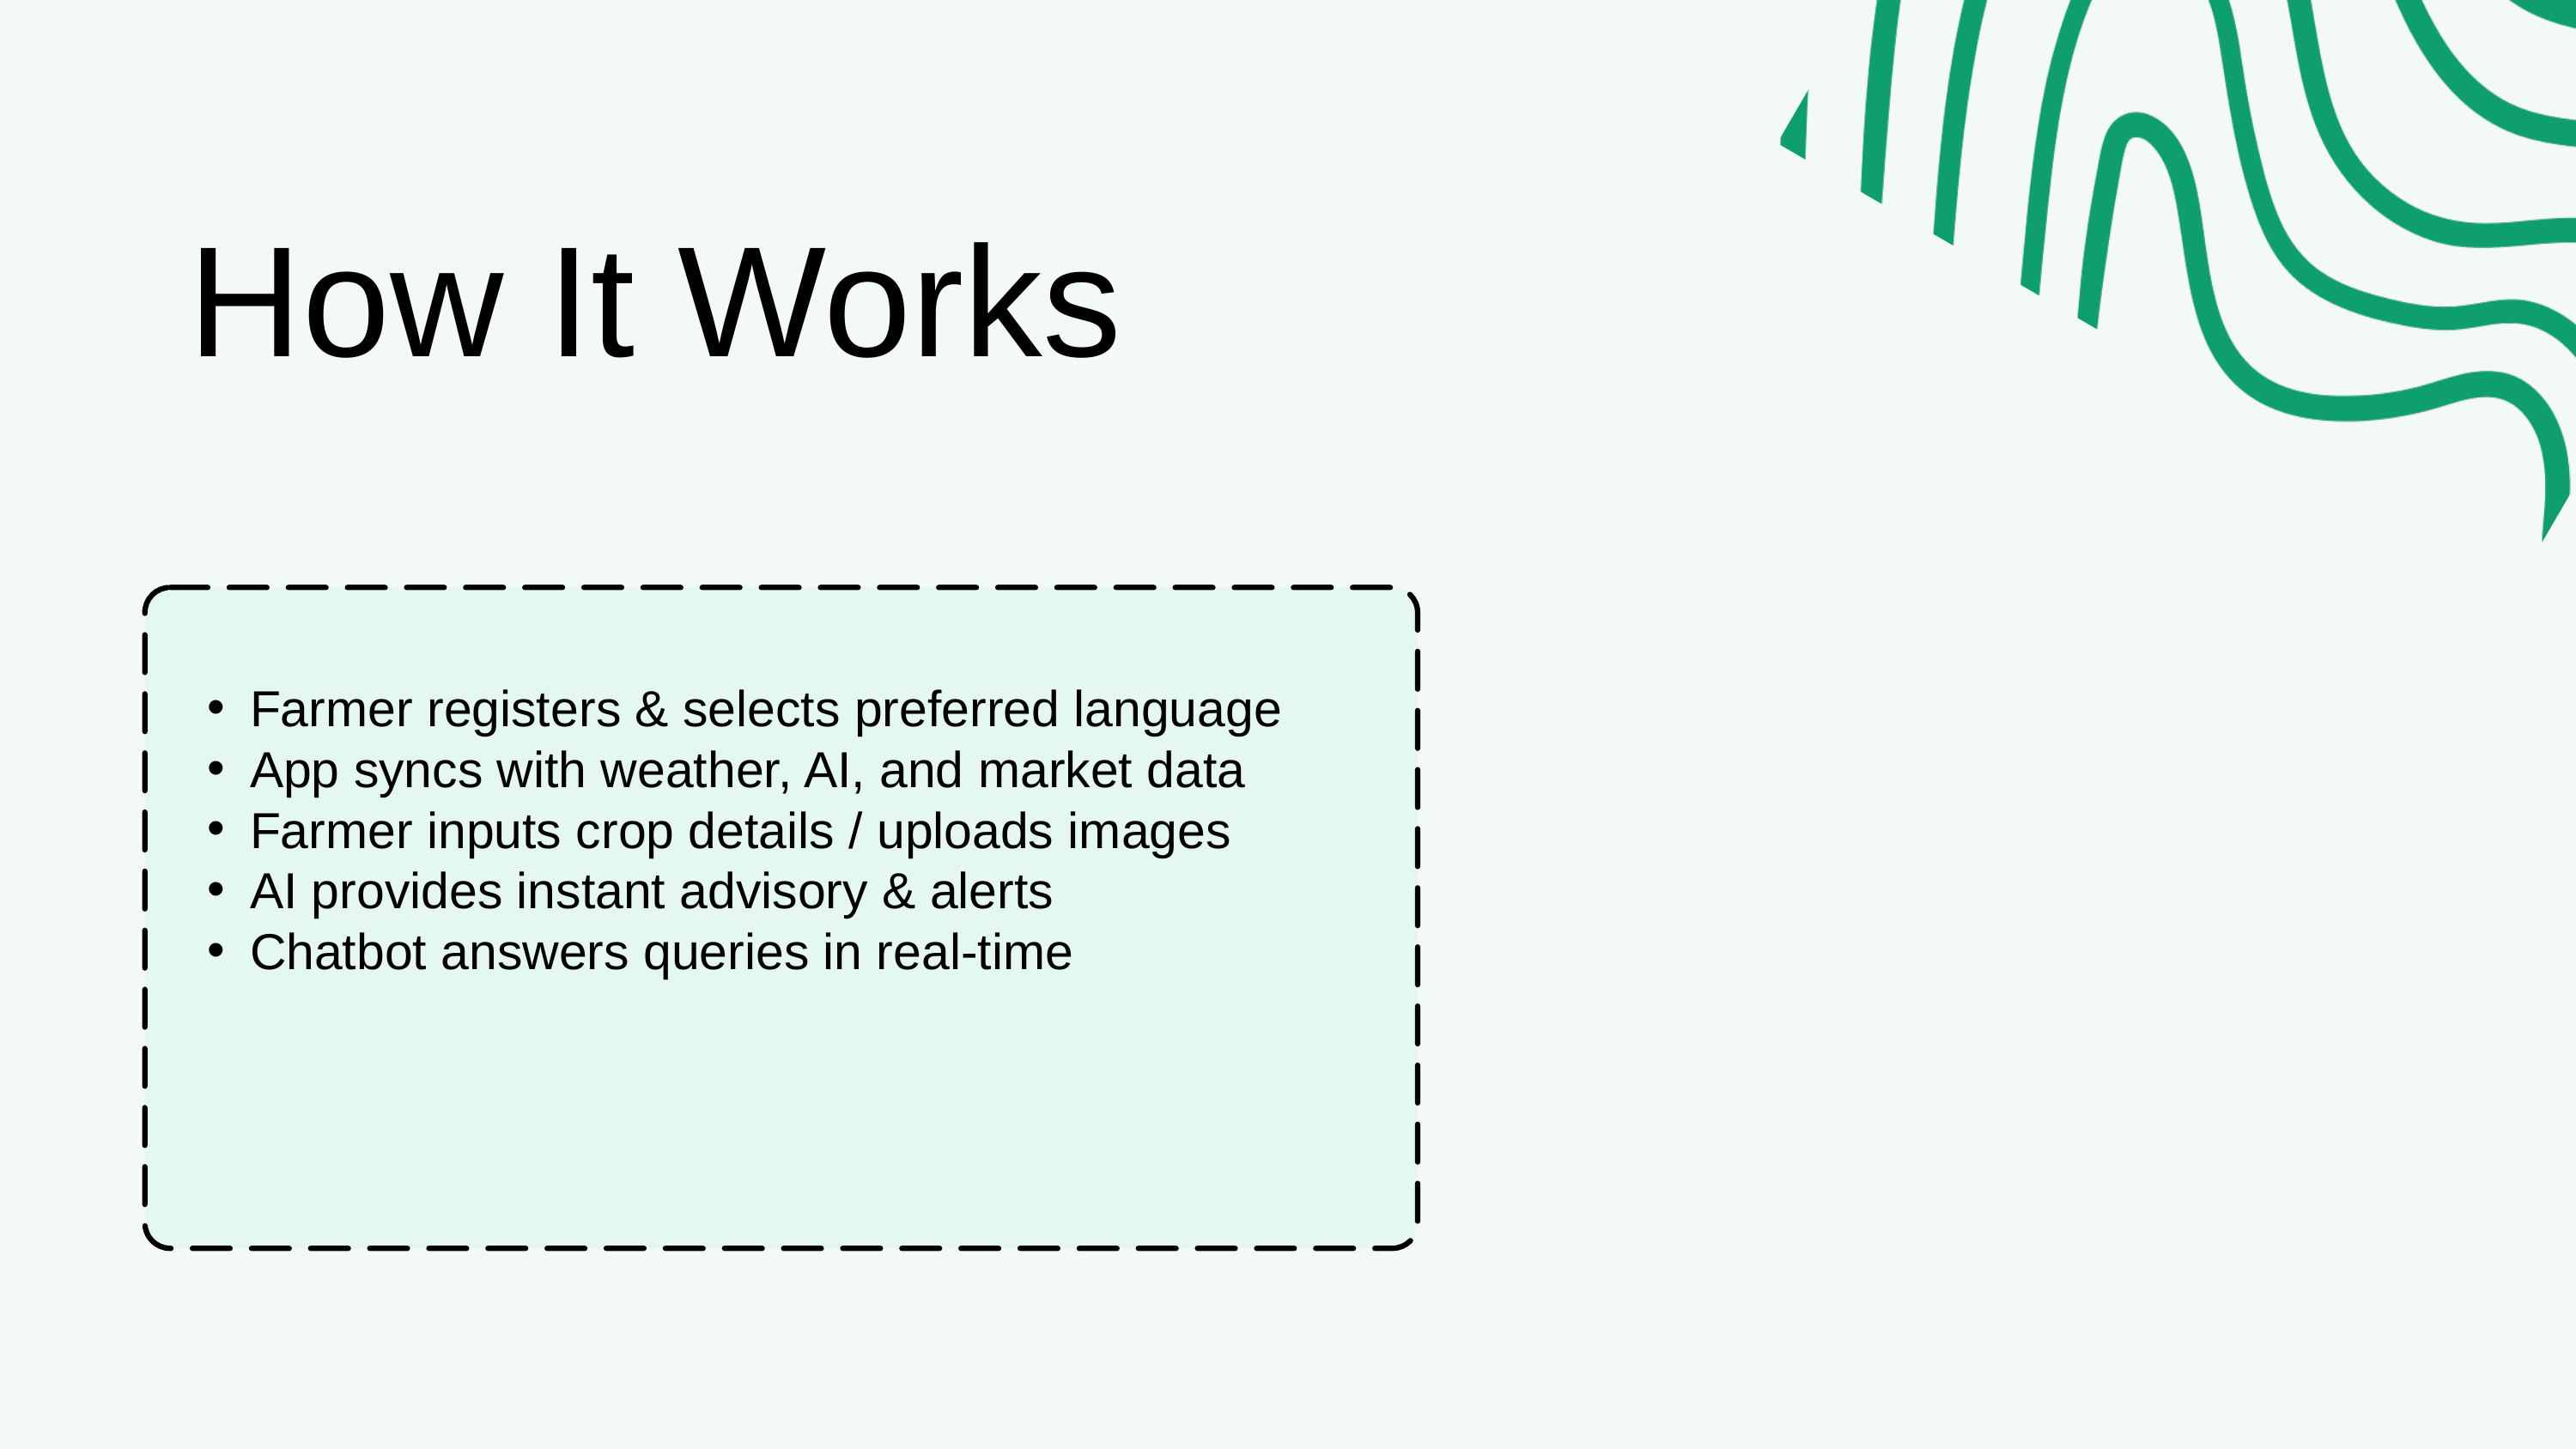

How It Works

Farmer registers & selects preferred language
App syncs with weather, AI, and market data
Farmer inputs crop details / uploads images
AI provides instant advisory & alerts
Chatbot answers queries in real-time